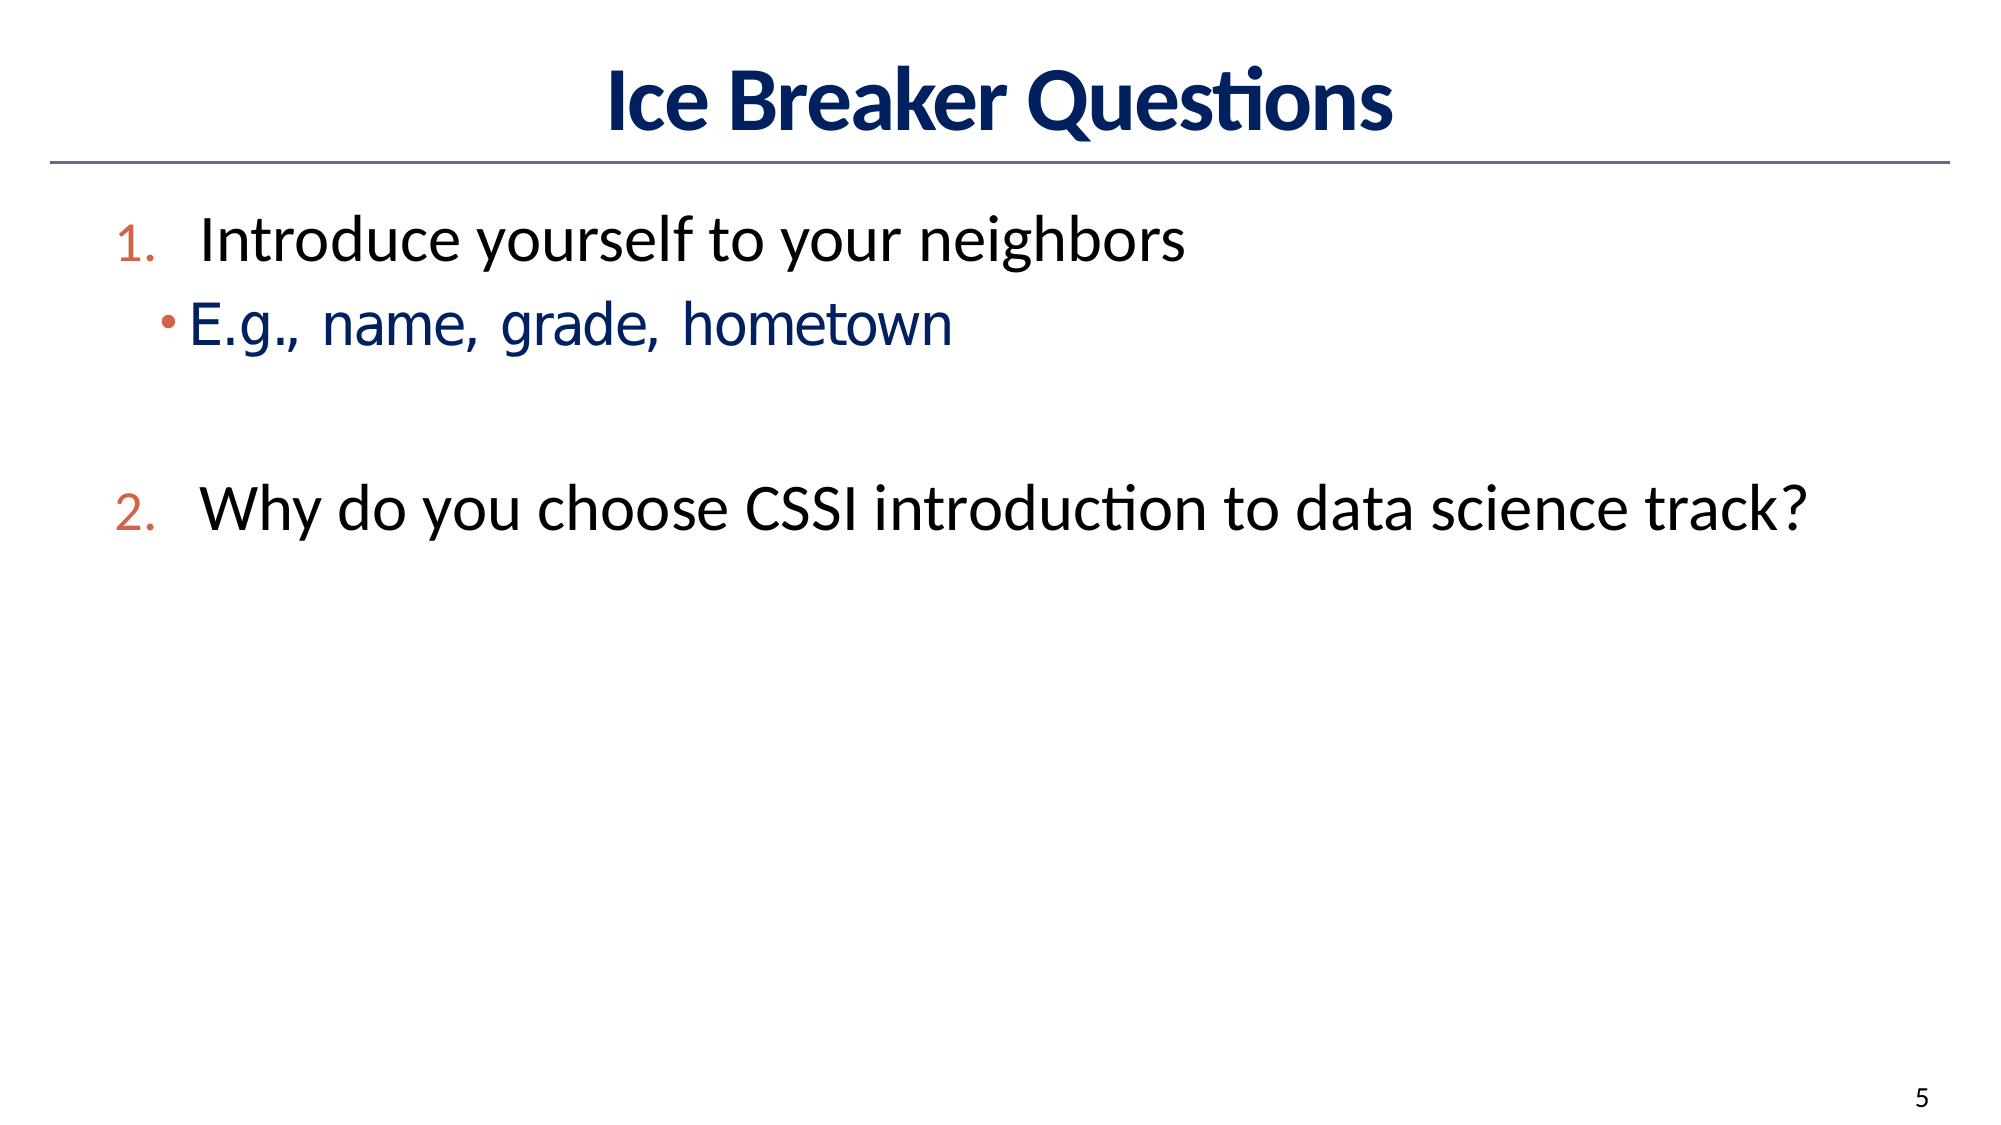

# Ice Breaker Questions
Introduce yourself to your neighbors
E.g., name, grade, hometown

Why do you choose CSSI introduction to data science track?
5